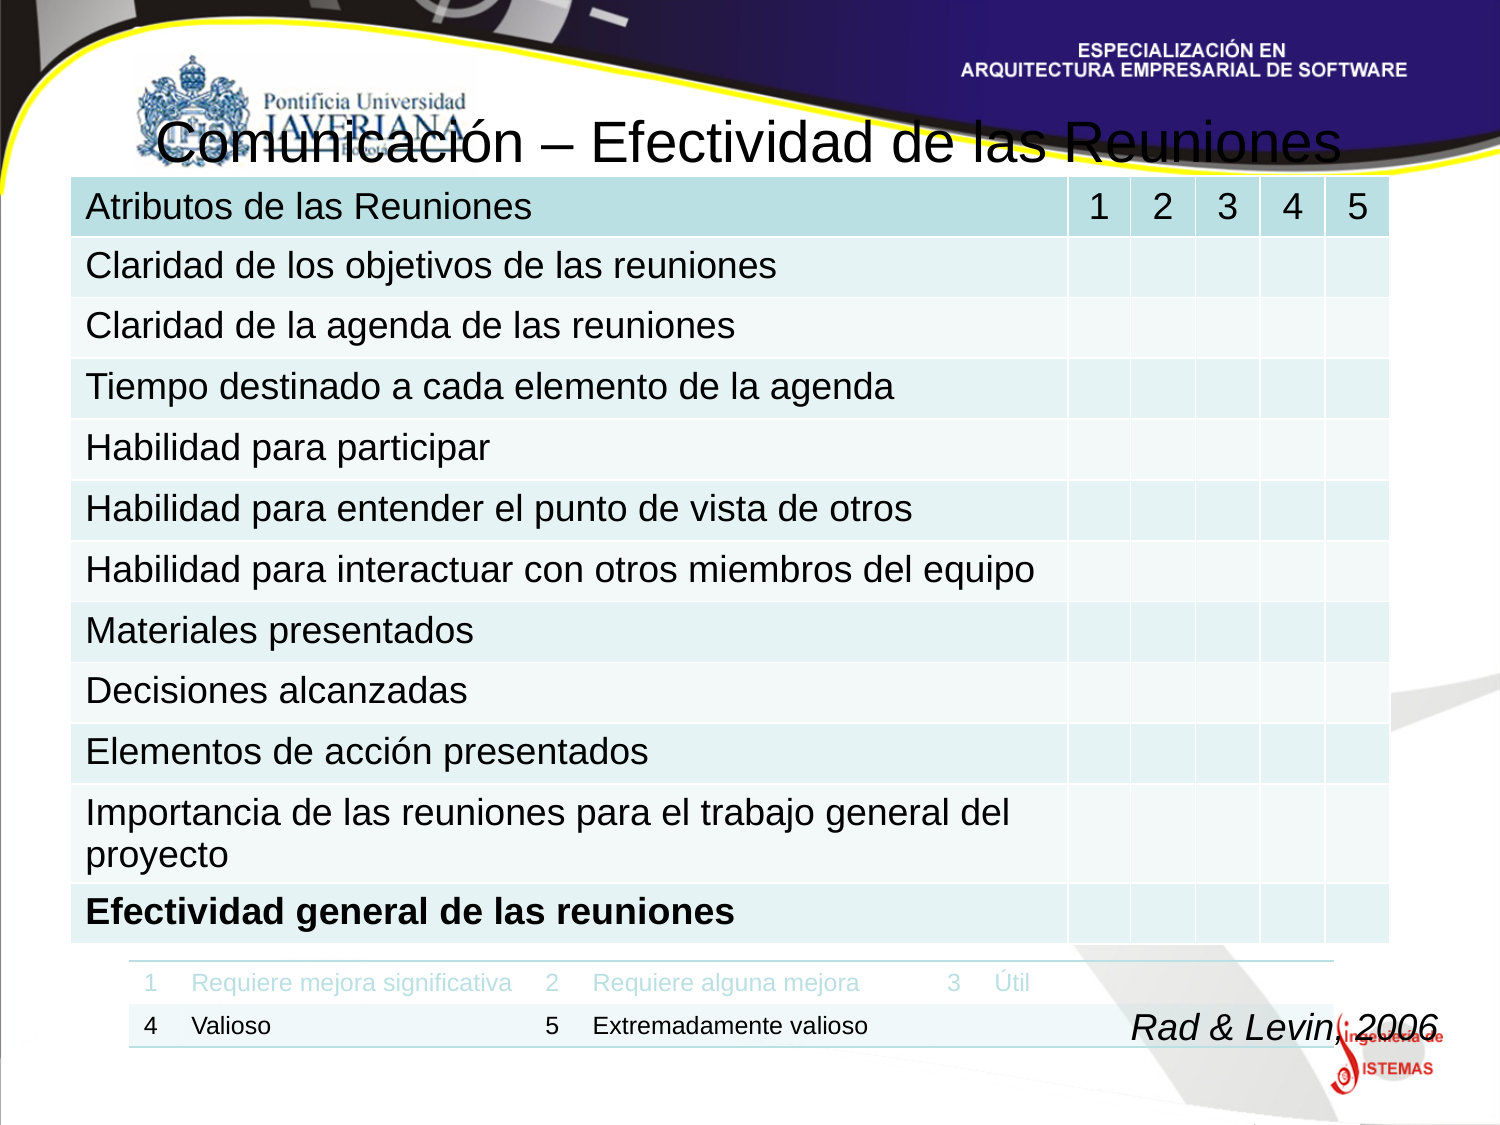

# Comunicación – Efectividad de las Reuniones
| Atributos de las Reuniones | 1 | 2 | 3 | 4 | 5 |
| --- | --- | --- | --- | --- | --- |
| Claridad de los objetivos de las reuniones |  |  |  |  |  |
| Claridad de la agenda de las reuniones |  |  |  |  |  |
| Tiempo destinado a cada elemento de la agenda |  |  |  |  |  |
| Habilidad para participar |  |  |  |  |  |
| Habilidad para entender el punto de vista de otros |  |  |  |  |  |
| Habilidad para interactuar con otros miembros del equipo |  |  |  |  |  |
| Materiales presentados |  |  |  |  |  |
| Decisiones alcanzadas |  |  |  |  |  |
| Elementos de acción presentados |  |  |  |  |  |
| Importancia de las reuniones para el trabajo general del proyecto |  |  |  |  |  |
| Efectividad general de las reuniones |  |  |  |  |  |
| 1 | Requiere mejora significativa | 2 | Requiere alguna mejora | 3 | Útil |
| --- | --- | --- | --- | --- | --- |
| 4 | Valioso | 5 | Extremadamente valioso |  |  |
Rad & Levin, 2006